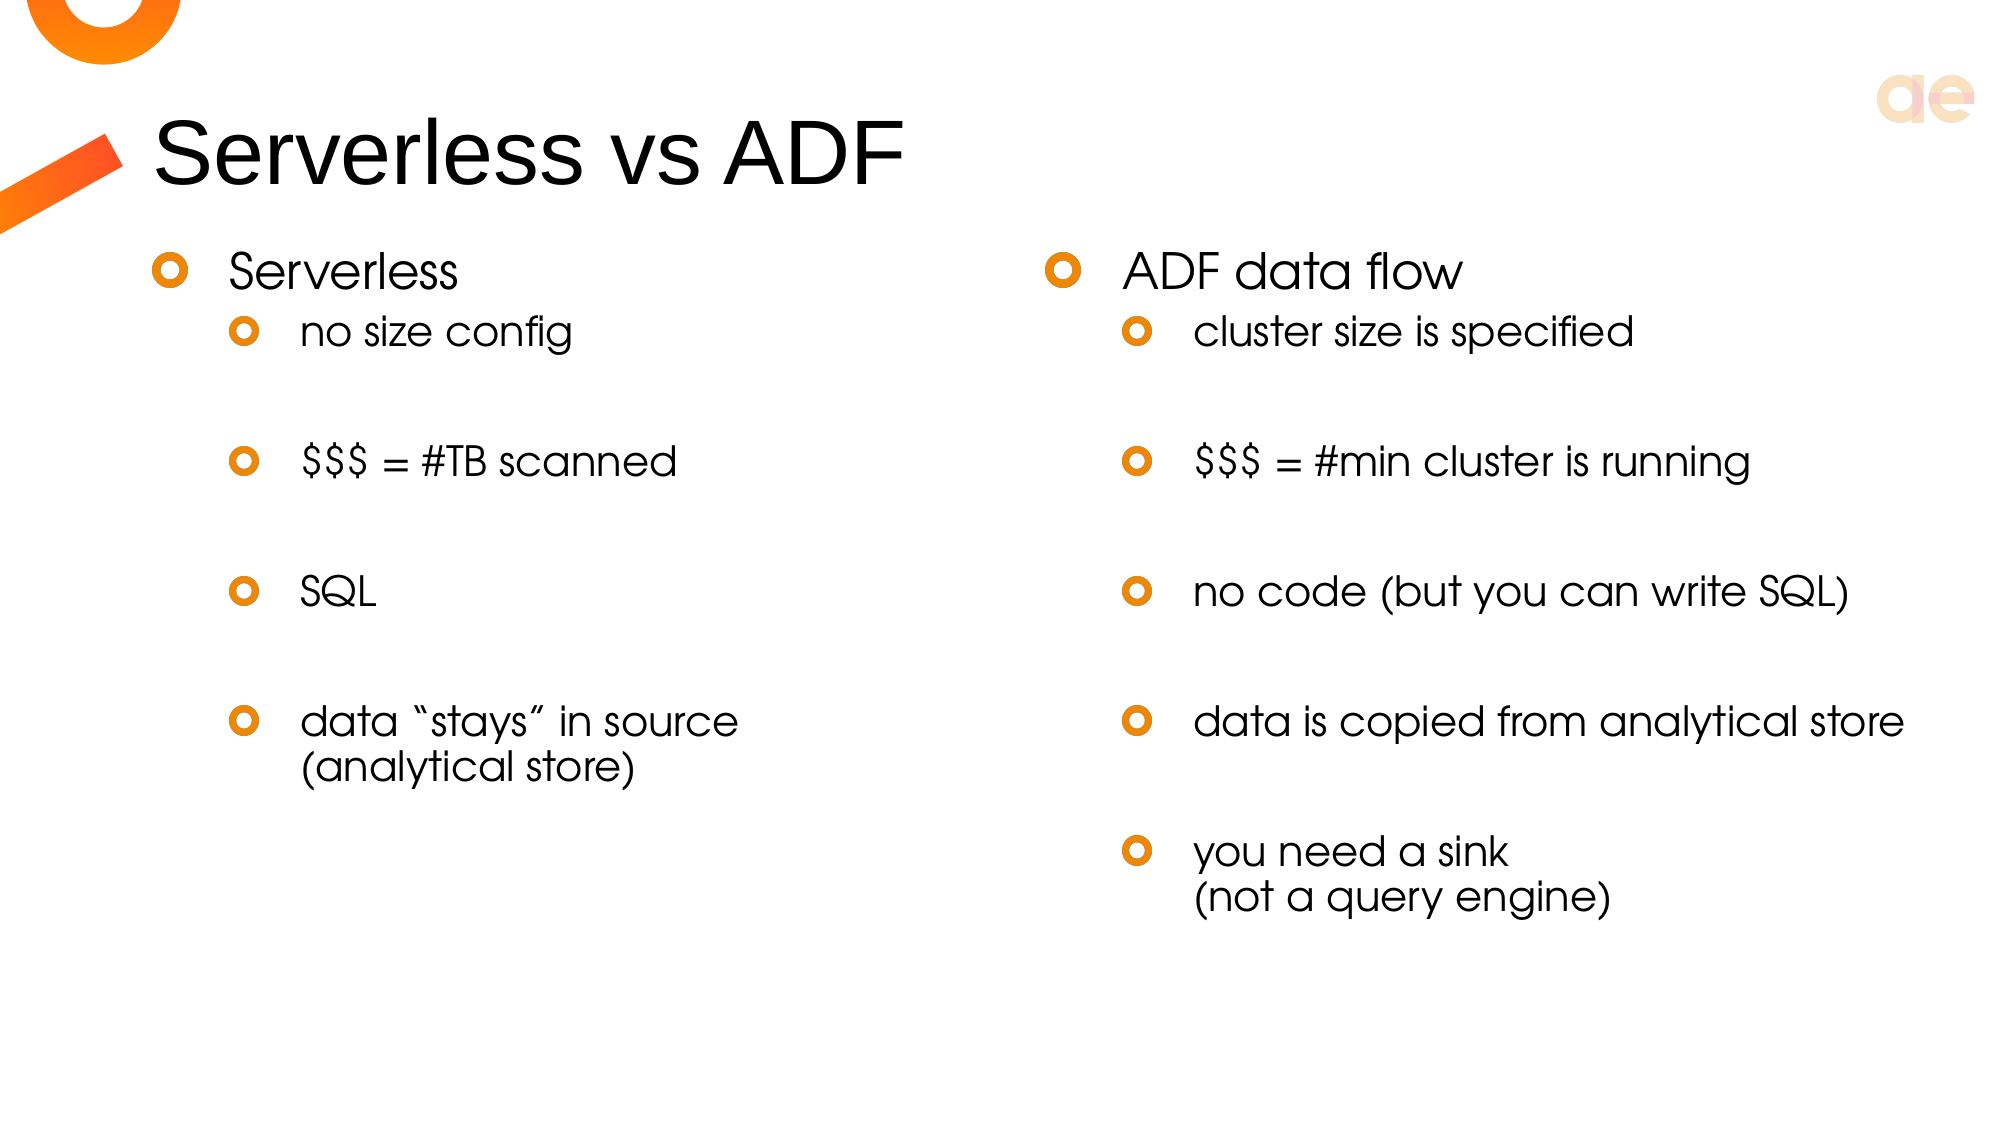

# Serverless vs ADF
Serverless
no size config

$$$ = #TB scanned

SQL

data “stays” in source
(analytical store)
ADF data flow
cluster size is specified

$$$ = #min cluster is running

no code (but you can write SQL)

data is copied from analytical store

you need a sink
(not a query engine)